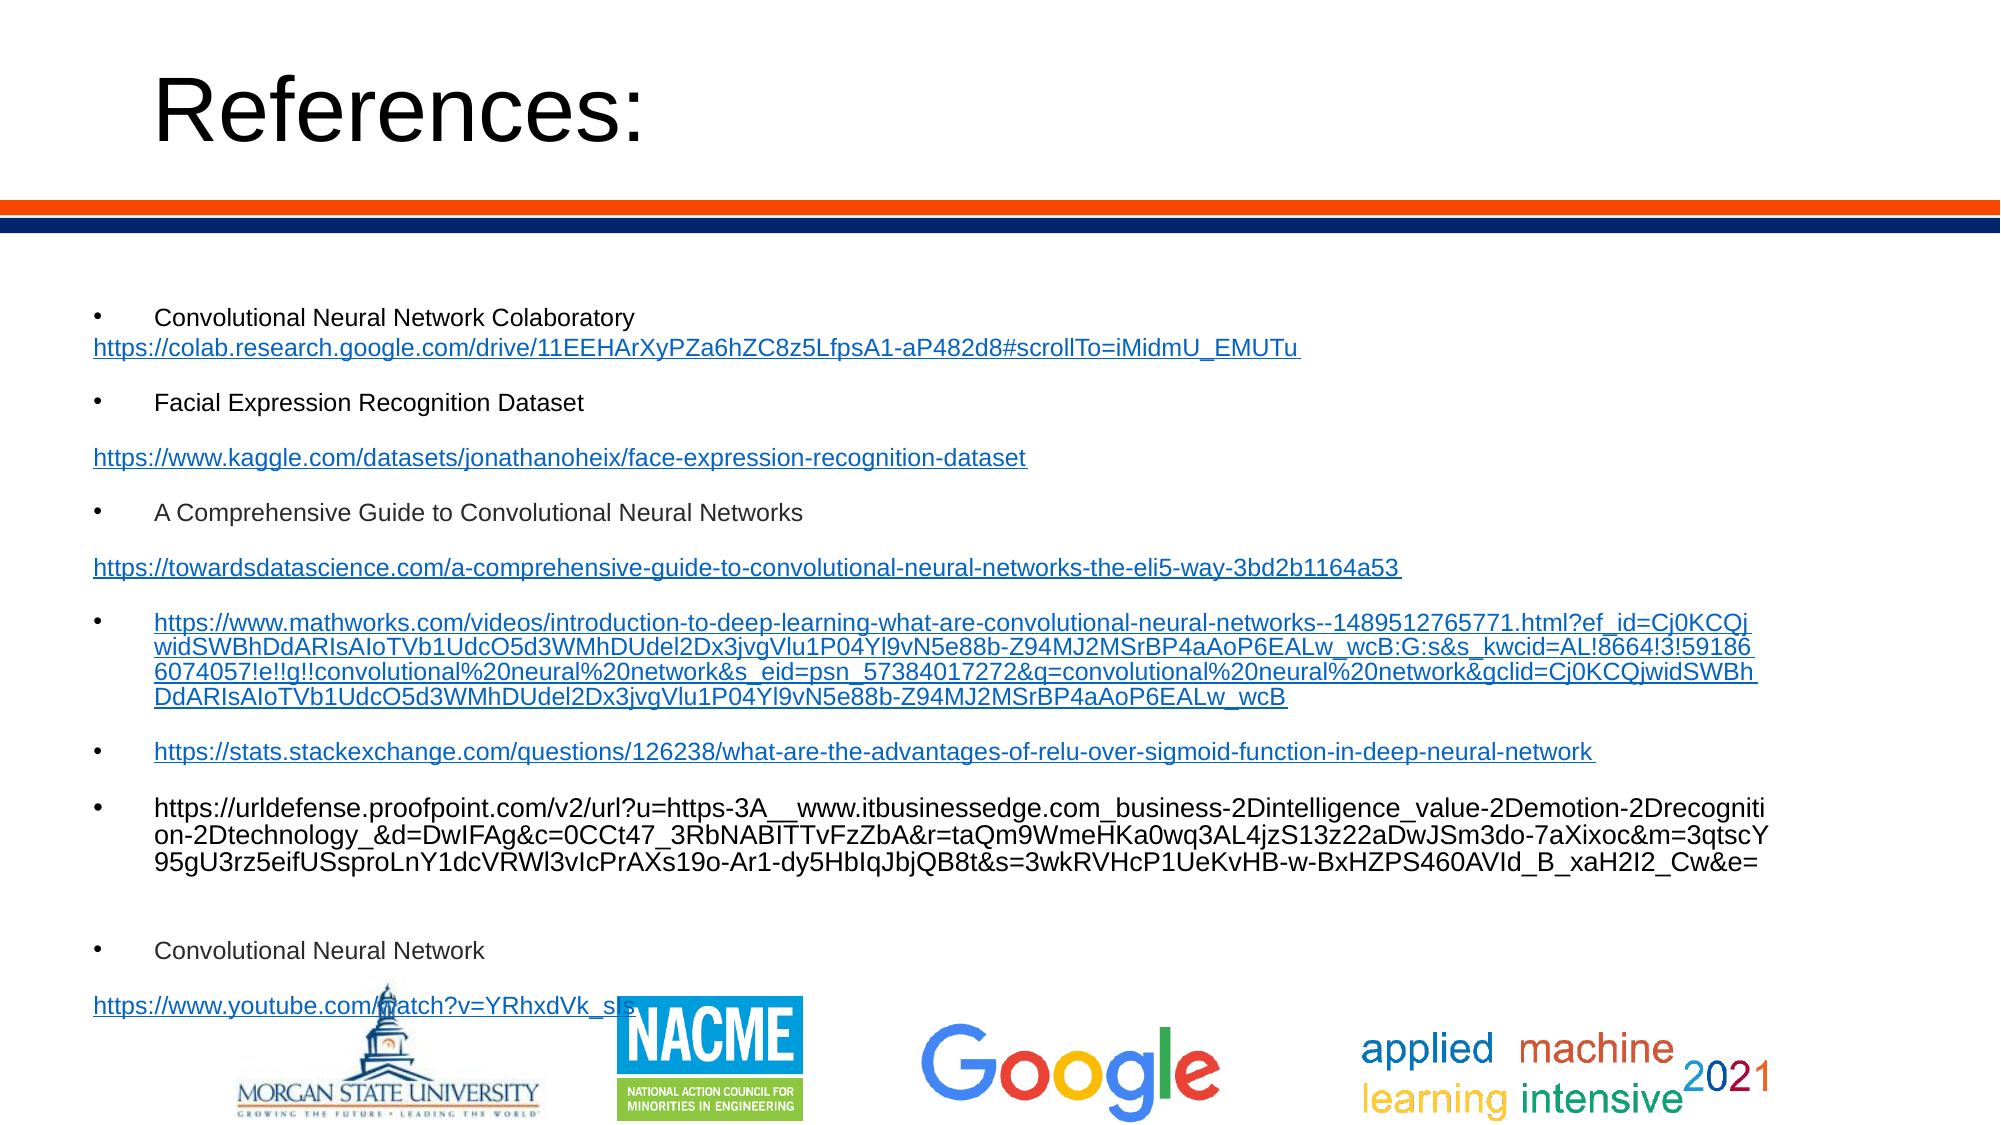

# References:
Convolutional Neural Network Colaboratory
https://colab.research.google.com/drive/11EEHArXyPZa6hZC8z5LfpsA1-aP482d8#scrollTo=iMidmU_EMUTu
Facial Expression Recognition Dataset
https://www.kaggle.com/datasets/jonathanoheix/face-expression-recognition-dataset
A Comprehensive Guide to Convolutional Neural Networks
https://towardsdatascience.com/a-comprehensive-guide-to-convolutional-neural-networks-the-eli5-way-3bd2b1164a53
https://www.mathworks.com/videos/introduction-to-deep-learning-what-are-convolutional-neural-networks--1489512765771.html?ef_id=Cj0KCQjwidSWBhDdARIsAIoTVb1UdcO5d3WMhDUdel2Dx3jvgVlu1P04Yl9vN5e88b-Z94MJ2MSrBP4aAoP6EALw_wcB:G:s&s_kwcid=AL!8664!3!591866074057!e!!g!!convolutional%20neural%20network&s_eid=psn_57384017272&q=convolutional%20neural%20network&gclid=Cj0KCQjwidSWBhDdARIsAIoTVb1UdcO5d3WMhDUdel2Dx3jvgVlu1P04Yl9vN5e88b-Z94MJ2MSrBP4aAoP6EALw_wcB
https://stats.stackexchange.com/questions/126238/what-are-the-advantages-of-relu-over-sigmoid-function-in-deep-neural-network
https://urldefense.proofpoint.com/v2/url?u=https-3A__www.itbusinessedge.com_business-2Dintelligence_value-2Demotion-2Drecognition-2Dtechnology_&d=DwIFAg&c=0CCt47_3RbNABITTvFzZbA&r=taQm9WmeHKa0wq3AL4jzS13z22aDwJSm3do-7aXixoc&m=3qtscY95gU3rz5eifUSsproLnY1dcVRWl3vIcPrAXs19o-Ar1-dy5HbIqJbjQB8t&s=3wkRVHcP1UeKvHB-w-BxHZPS460AVId_B_xaH2I2_Cw&e=
Convolutional Neural Network
https://www.youtube.com/watch?v=YRhxdVk_sIs